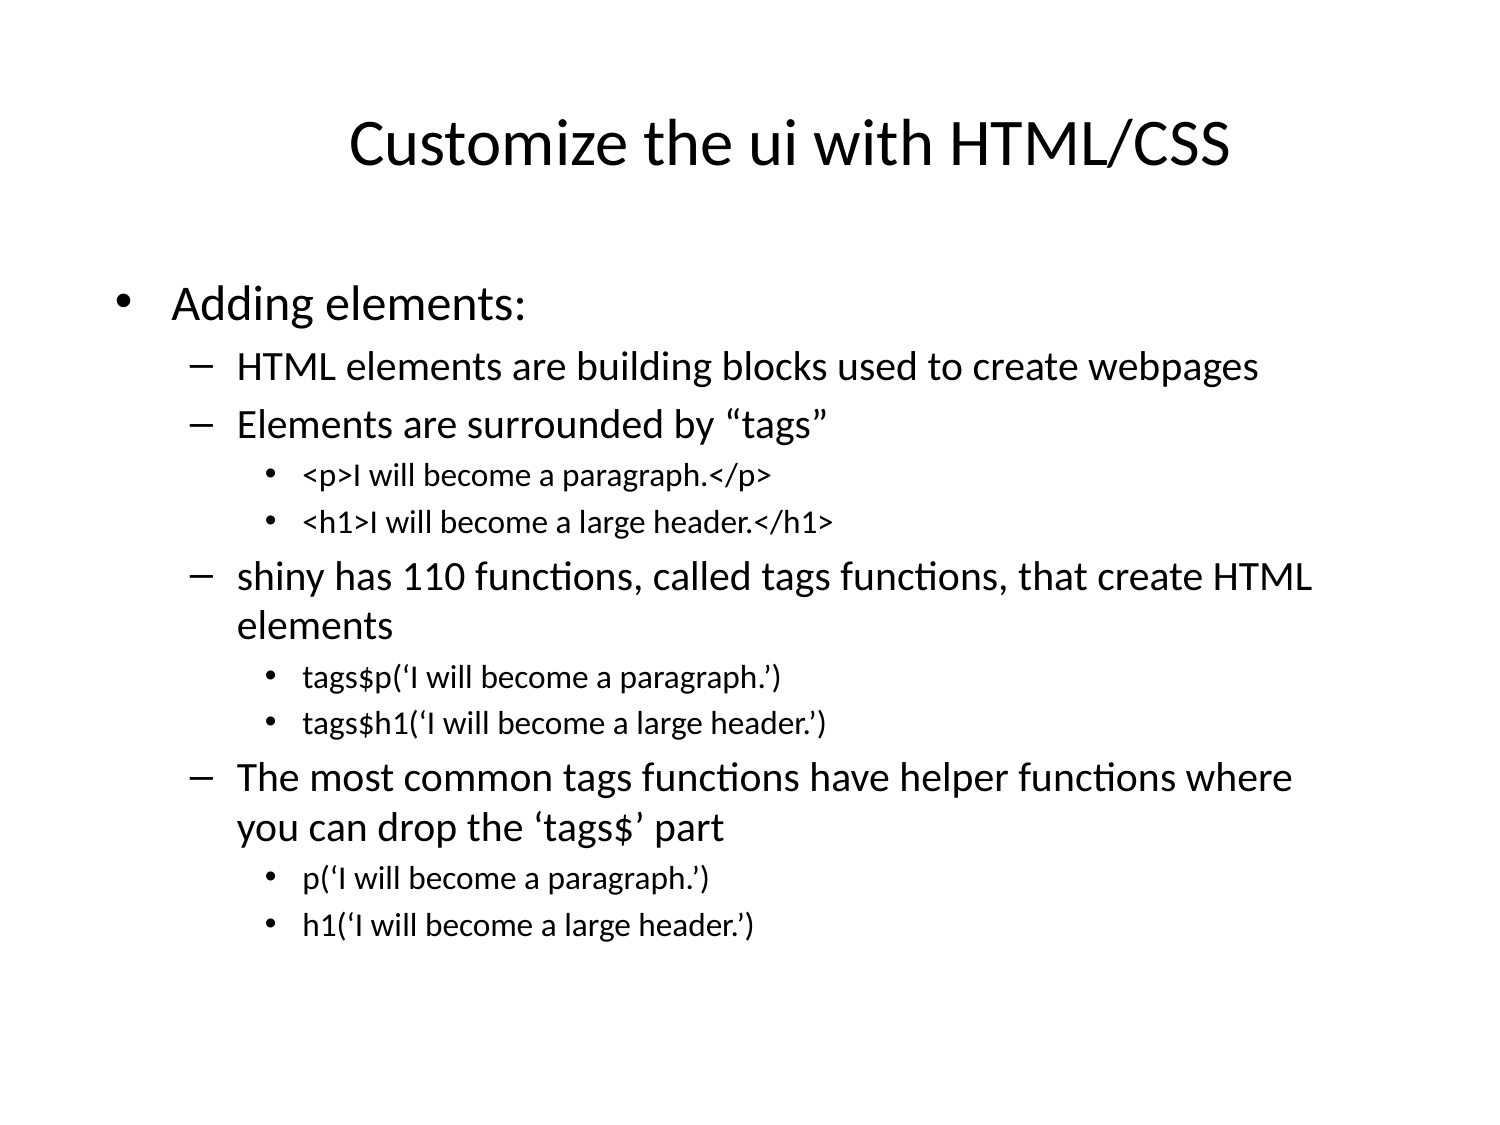

# Customize the ui with HTML/CSS
Adding elements:
HTML elements are building blocks used to create webpages
Elements are surrounded by “tags”
<p>I will become a paragraph.</p>
<h1>I will become a large header.</h1>
shiny has 110 functions, called tags functions, that create HTML elements
tags$p(‘I will become a paragraph.’)
tags$h1(‘I will become a large header.’)
The most common tags functions have helper functions where you can drop the ‘tags$’ part
p(‘I will become a paragraph.’)
h1(‘I will become a large header.’)